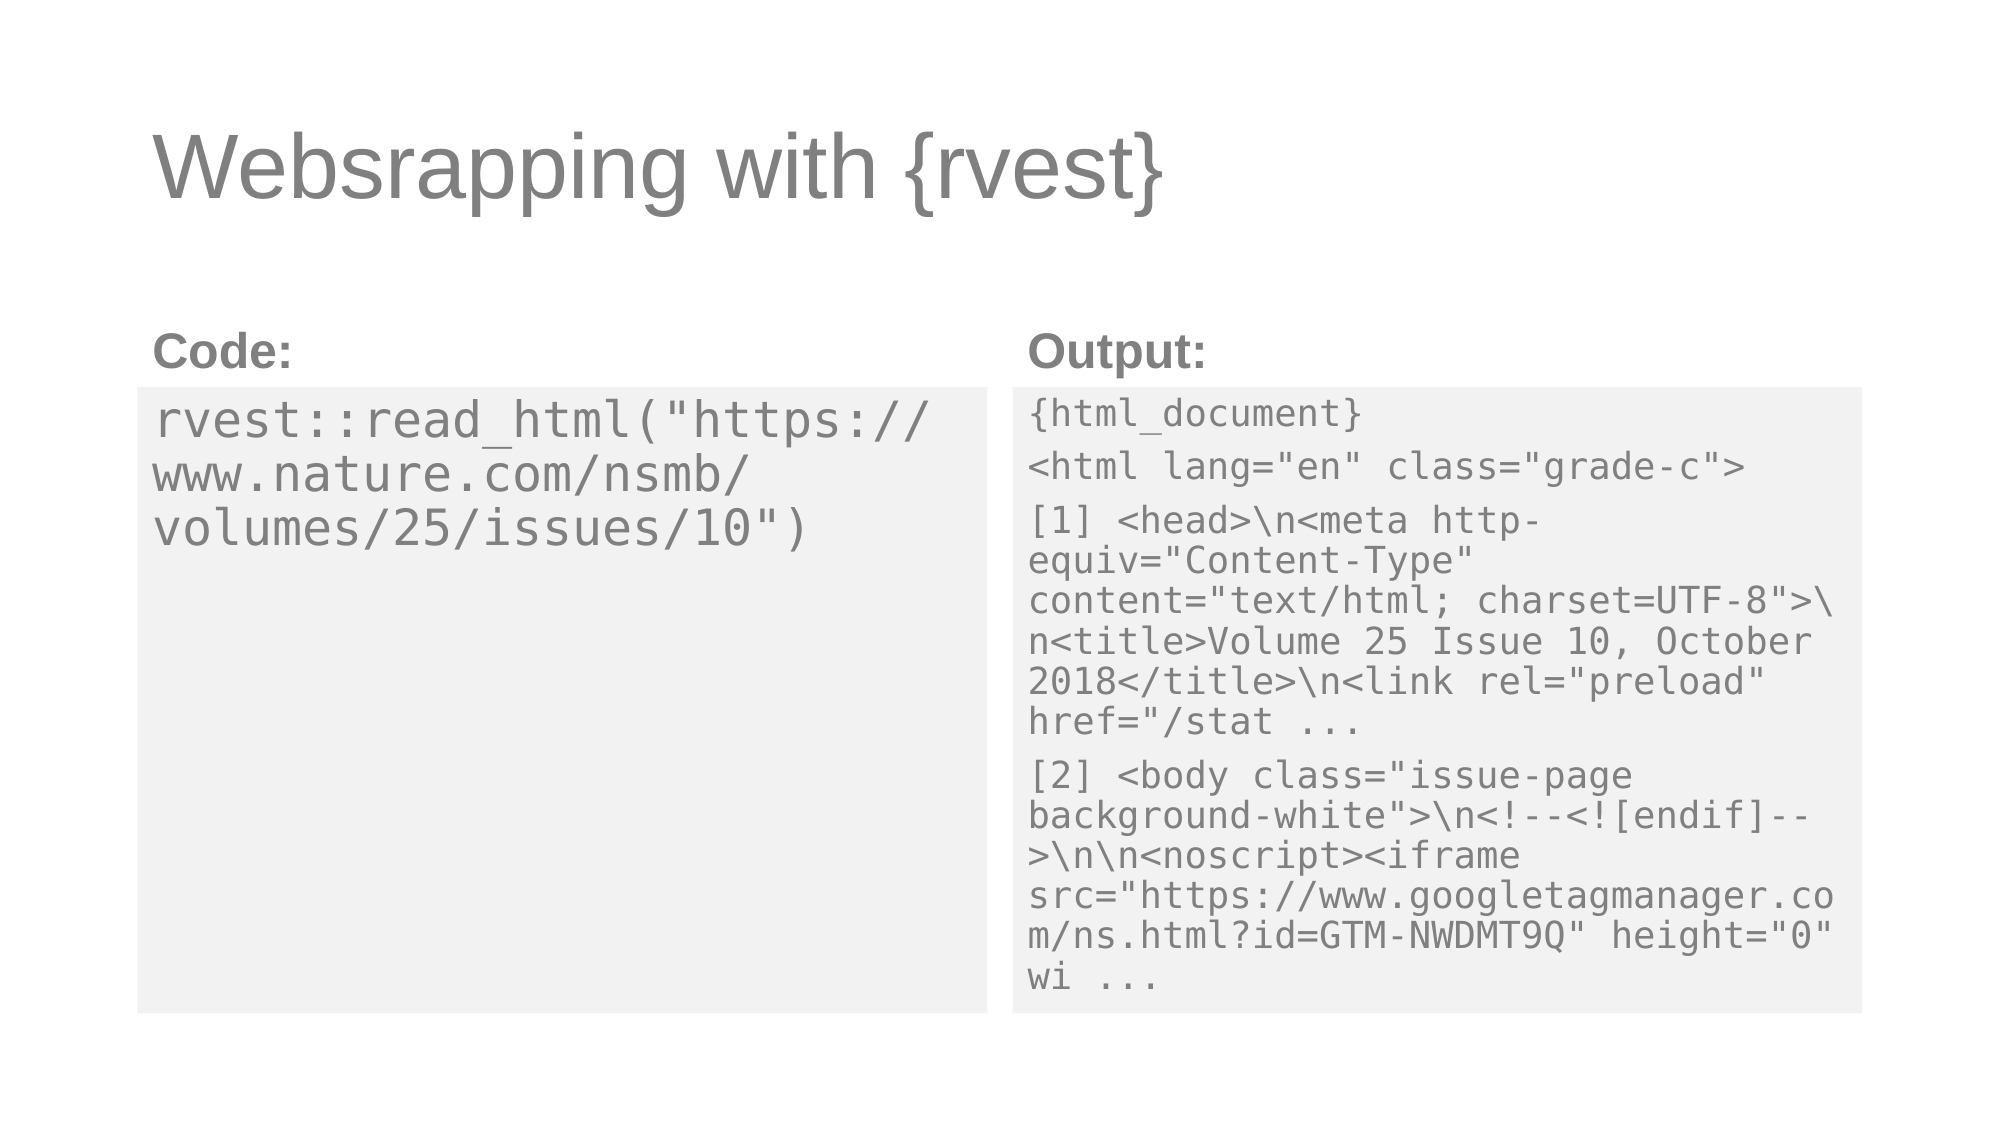

# Websrapping with {rvest}
Code:
Output:
{html_document}
<html lang="en" class="grade-c">
[1] <head>\n<meta http-equiv="Content-Type" content="text/html; charset=UTF-8">\n<title>Volume 25 Issue 10, October 2018</title>\n<link rel="preload" href="/stat ...
[2] <body class="issue-page background-white">\n<!--<![endif]-->\n\n<noscript><iframe src="https://www.googletagmanager.com/ns.html?id=GTM-NWDMT9Q" height="0" wi ...
rvest::read_html("https://www.nature.com/nsmb/volumes/25/issues/10")